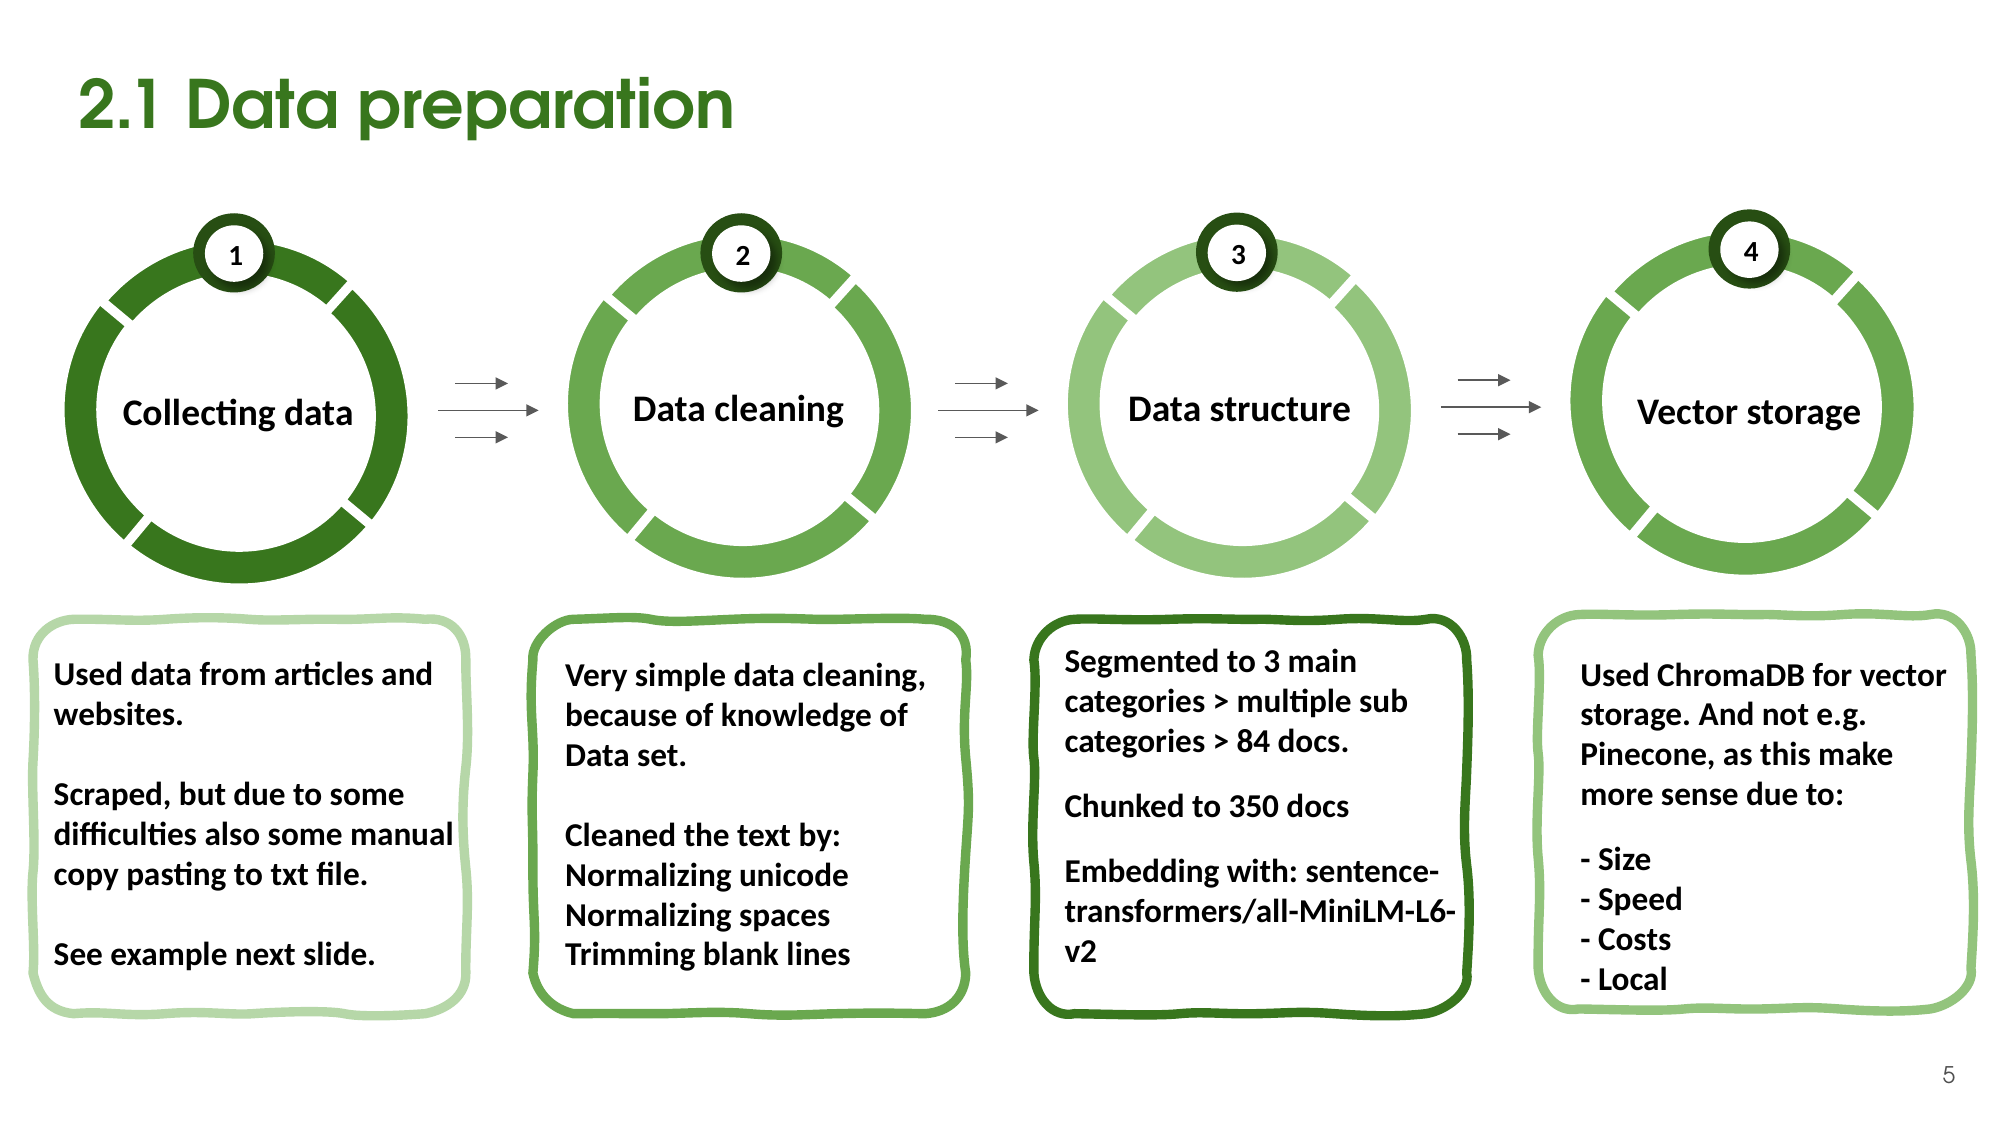

2.1 Data preparation

4
3
1
2

Data cleaning
Data structure
Vector storage
Collecting data

Segmented to 3 main categories > multiple sub categories > 84 docs.

Chunked to 350 docs

Embedding with: sentence-transformers/all-MiniLM-L6-v2
Used ChromaDB for vector storage. And not e.g. Pinecone, as this make more sense due to:

- Size
- Speed
- Costs
- Local
Used data from articles and websites.

Scraped, but due to some difficulties also some manual copy pasting to txt file.

See example next slide.
Very simple data cleaning, because of knowledge of Data set.

Cleaned the text by:
Normalizing unicode
Normalizing spaces
Trimming blank lines
5